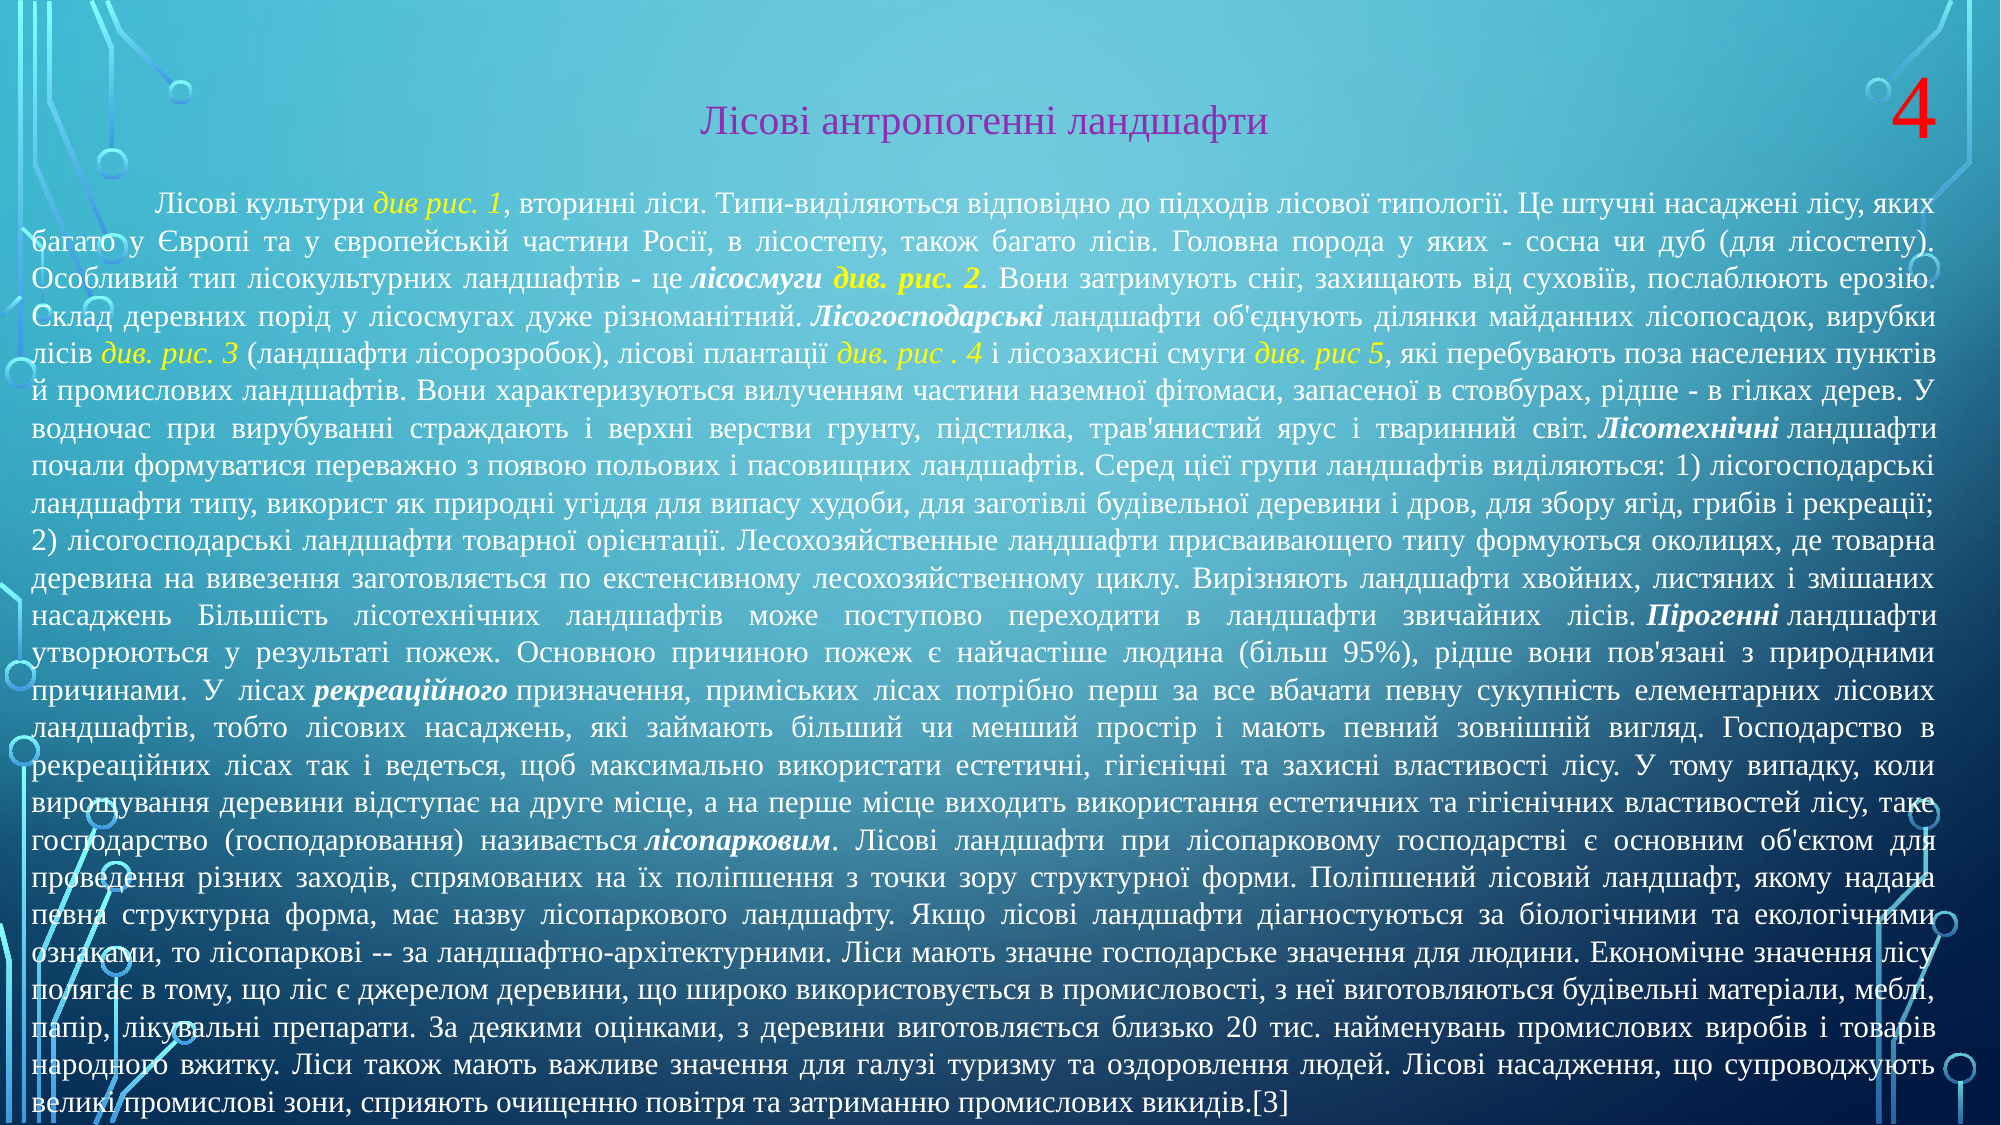

Лісові антропогенні ландшафти

               Лісові культури див рис. 1, вторинні ліси. Типи-виділяються відповідно до підходів лісової типології. Це штучні насаджені лісу, яких багато у Європі та у європейській частини Росії, в лісостепу, також багато лісів. Головна порода у яких - сосна чи дуб (для лісостепу). Особливий тип лісокультурних ландшафтів - це лісосмуги див. рис. 2. Вони затримують сніг, захищають від суховіїв, послаблюють ерозію. Склад деревних порід у лісосмугах дуже різноманітний. Лісогосподарські ландшафти об'єднують ділянки майданних лісопосадок, вирубки лісів див. рис. 3 (ландшафти лісорозробок), лісові плантації див. рис . 4 і лісозахисні смуги див. рис 5, які перебувають поза населених пунктів й промислових ландшафтів. Вони характеризуються вилученням частини наземної фітомаси, запасеної в стовбурах, рідше - в гілках дерев. У водночас при вирубуванні страждають і верхні верстви грунту, підстилка, трав'янистий ярус і тваринний світ. Лісотехнічні ландшафти почали формуватися переважно з появою польових і пасовищних ландшафтів. Серед цієї групи ландшафтів виділяються: 1) лісогосподарські ландшафти типу, використ як природні угіддя для випасу худоби, для заготівлі будівельної деревини і дров, для збору ягід, грибів і рекреації; 2) лісогосподарські ландшафти товарної орієнтації. Лесохозяйственные ландшафти присваивающего типу формуються околицях, де товарна деревина на вивезення заготовляється по екстенсивному лесохозяйственному циклу. Вирізняють ландшафти хвойних, листяних і змішаних насаджень Більшість лісотехнічних ландшафтів може поступово переходити в ландшафти звичайних лісів. Пірогенні ландшафти утворюються у результаті пожеж. Основною причиною пожеж є найчастіше людина (більш 95%), рідше вони пов'язані з природними причинами. У лісах рекреаційного призначення, приміських лісах потрібно перш за все вбачати певну сукупність елементарних лісових ландшафтів, тобто лісових насаджень, які займають більший чи менший простір і мають певний зовнішній вигляд. Господарство в рекреаційних лісах так і ведеться, щоб максимально використати естетичні, гігієнічні та захисні властивості лісу. У тому випадку, коли вирощування деревини відступає на друге місце, а на перше місце виходить використання естетичних та гігієнічних властивостей лісу, таке господарство (госпо­дарювання) називається лісопарковим. Лісові ландшафти при лісопарковому господарстві є основним об'єктом для проведення різних заходів, спрямованих на їх поліпшення з точки зору структурної форми. Поліпшений лісовий ландшафт, якому надана певна структурна форма, має назву лісопаркового ландшафту. Якщо лісові ландшафти діагностуються за біологічними та екологічними ознаками, то лісопаркові -- за ландшафтно-архітектурними. Ліси мають значне господарське значення для людини. Економічне значення лісу полягає в тому, що ліс є джерелом деревини, що широко використовується в промисловості, з неї виготовляються будівельні матеріали, меблі, папір, ліку­вальні препарати. За деякими оцінками, з деревини виготов­ляється близько 20 тис. найменувань промислових виробів і товарів народного вжитку. Ліси також мають важливе значення для галузі туризму та оздоровлення людей. Лісові насадження, що супроводжують великі промислові зони, сприяють очищенню повітря та затриманню промислових викидів.[3]
4